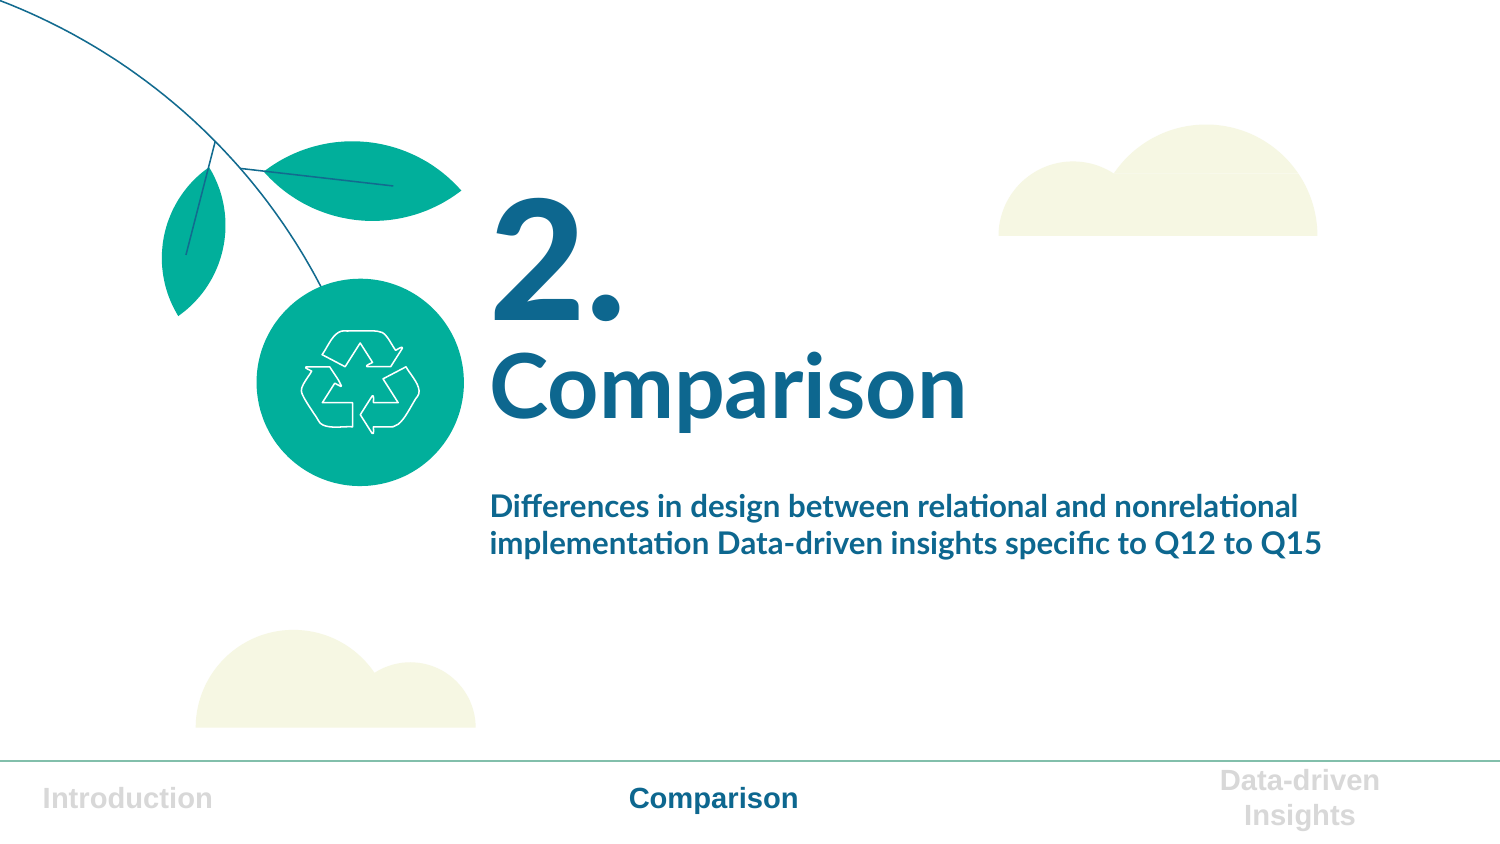

2.
# Comparison
Differences in design between relational and nonrelational implementation Data-driven insights specific to Q12 to Q15